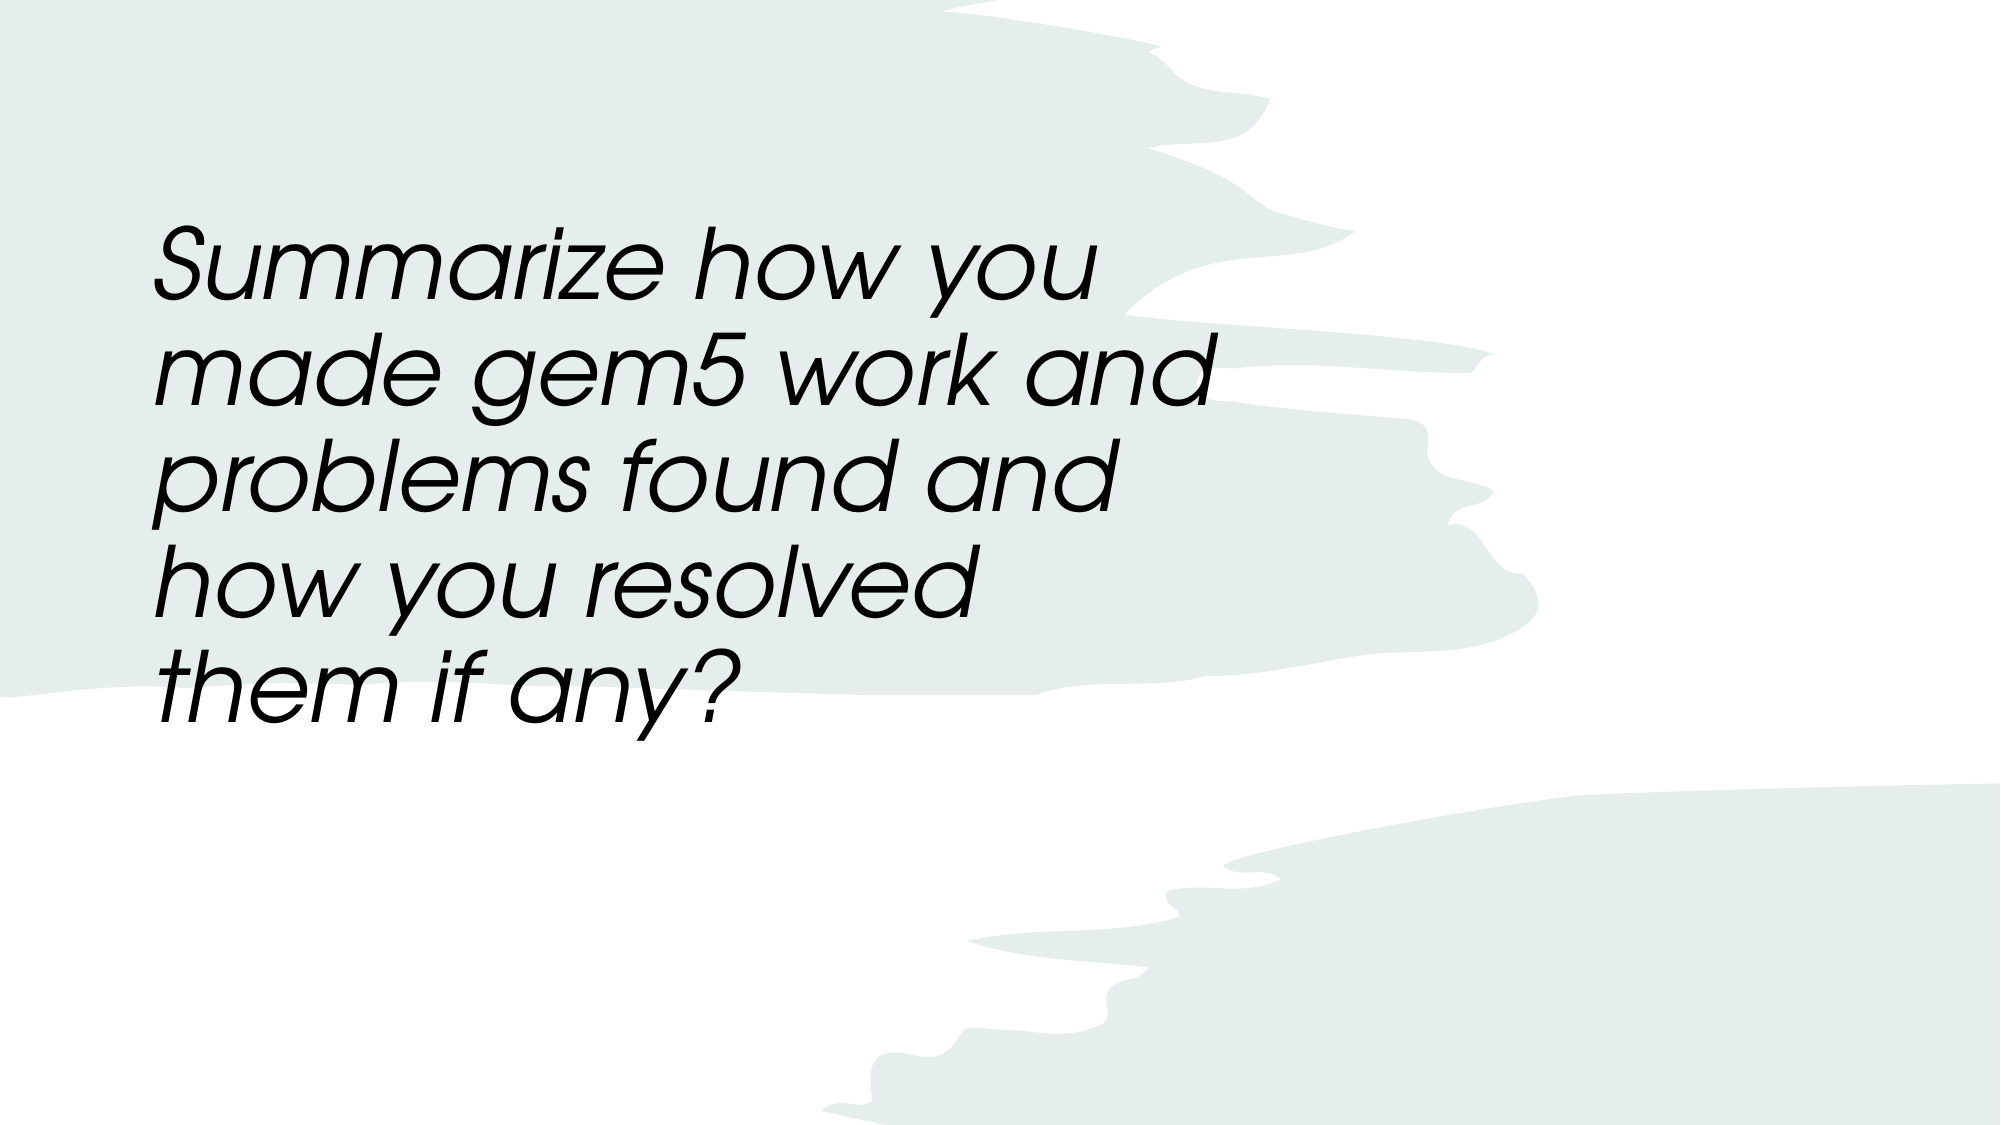

# Summarize how you made gem5 work and problems found and how you resolved them if any?